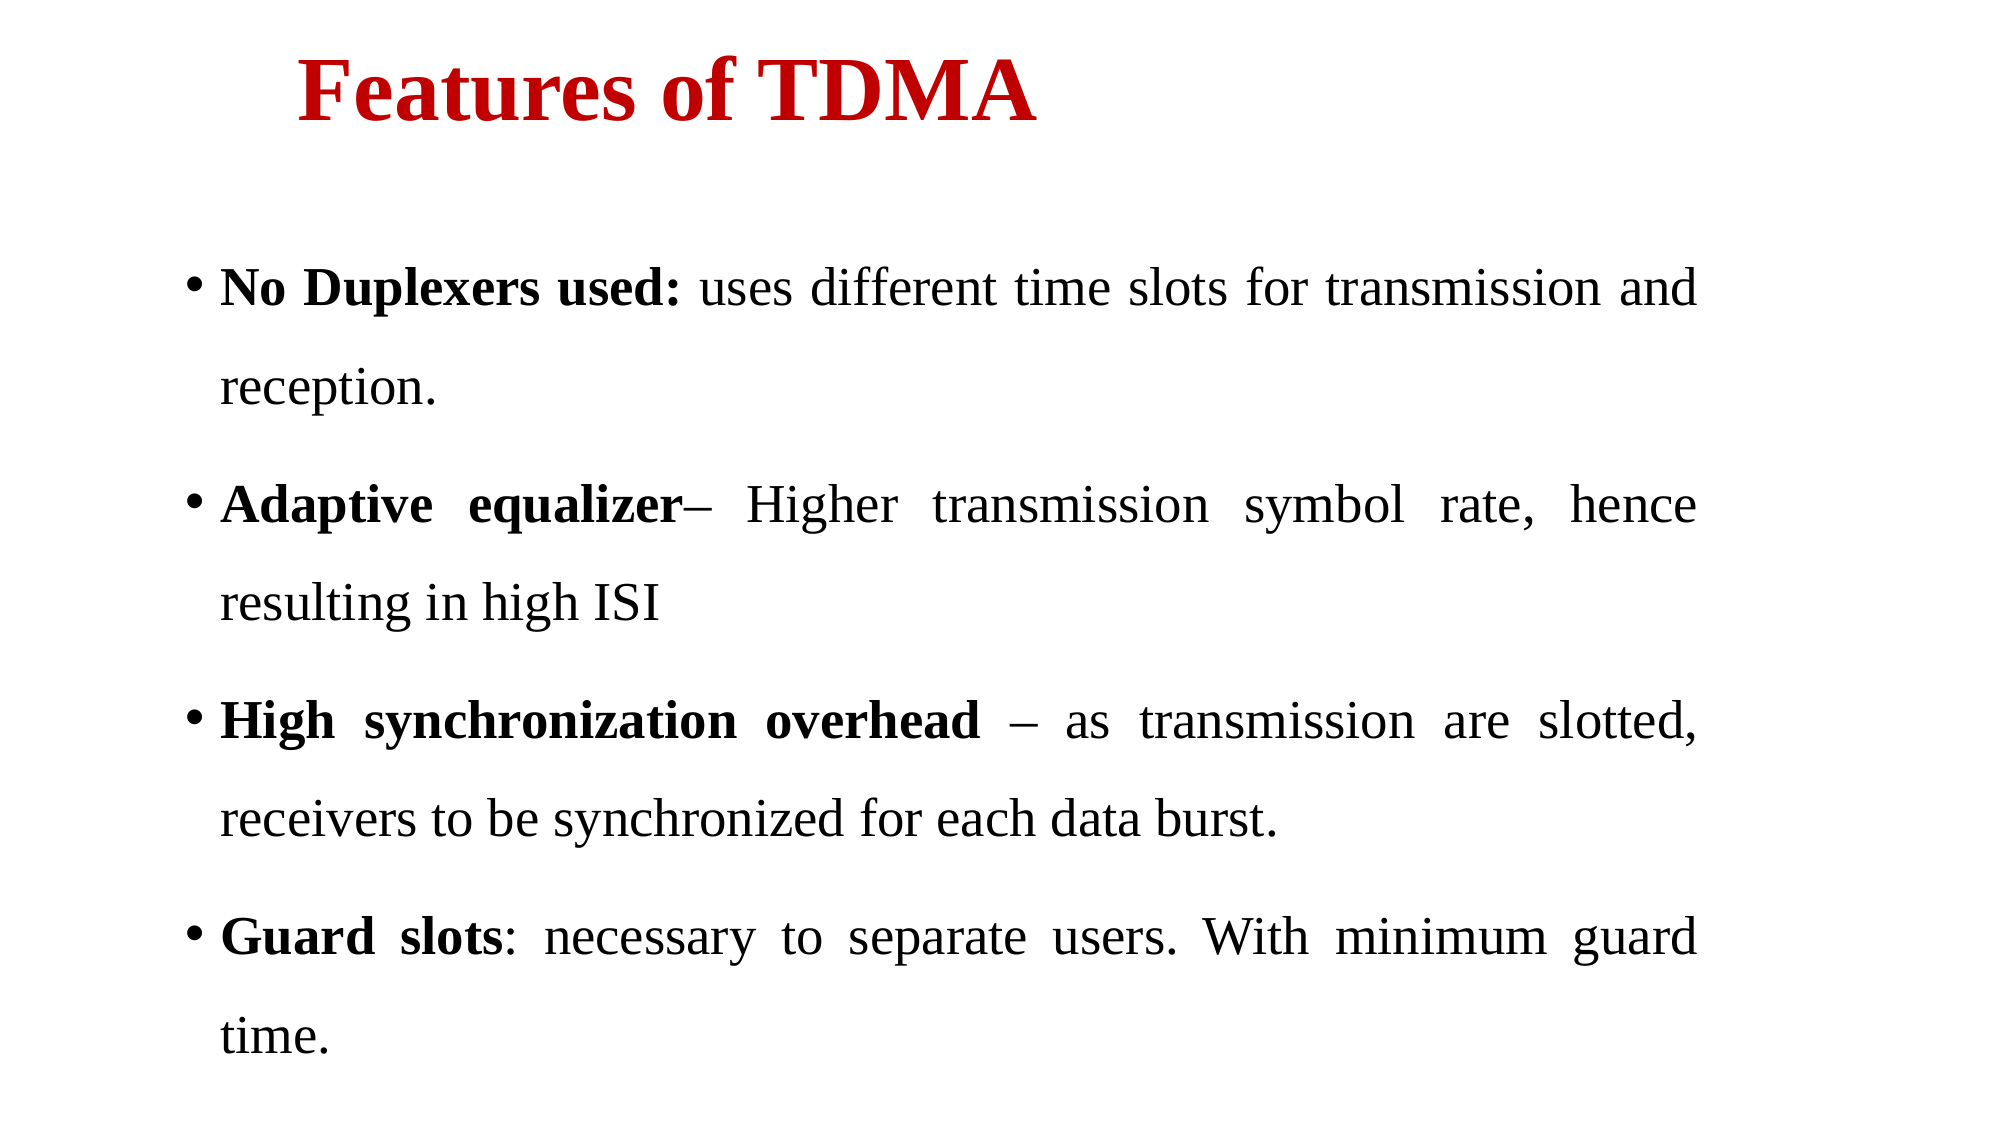

# Features of TDMA
No Duplexers used: uses different time slots for transmission and reception.
Adaptive equalizer– Higher transmission symbol rate, hence resulting in high ISI
High synchronization overhead – as transmission are slotted, receivers to be synchronized for each data burst.
Guard slots: necessary to separate users. With minimum guard time.